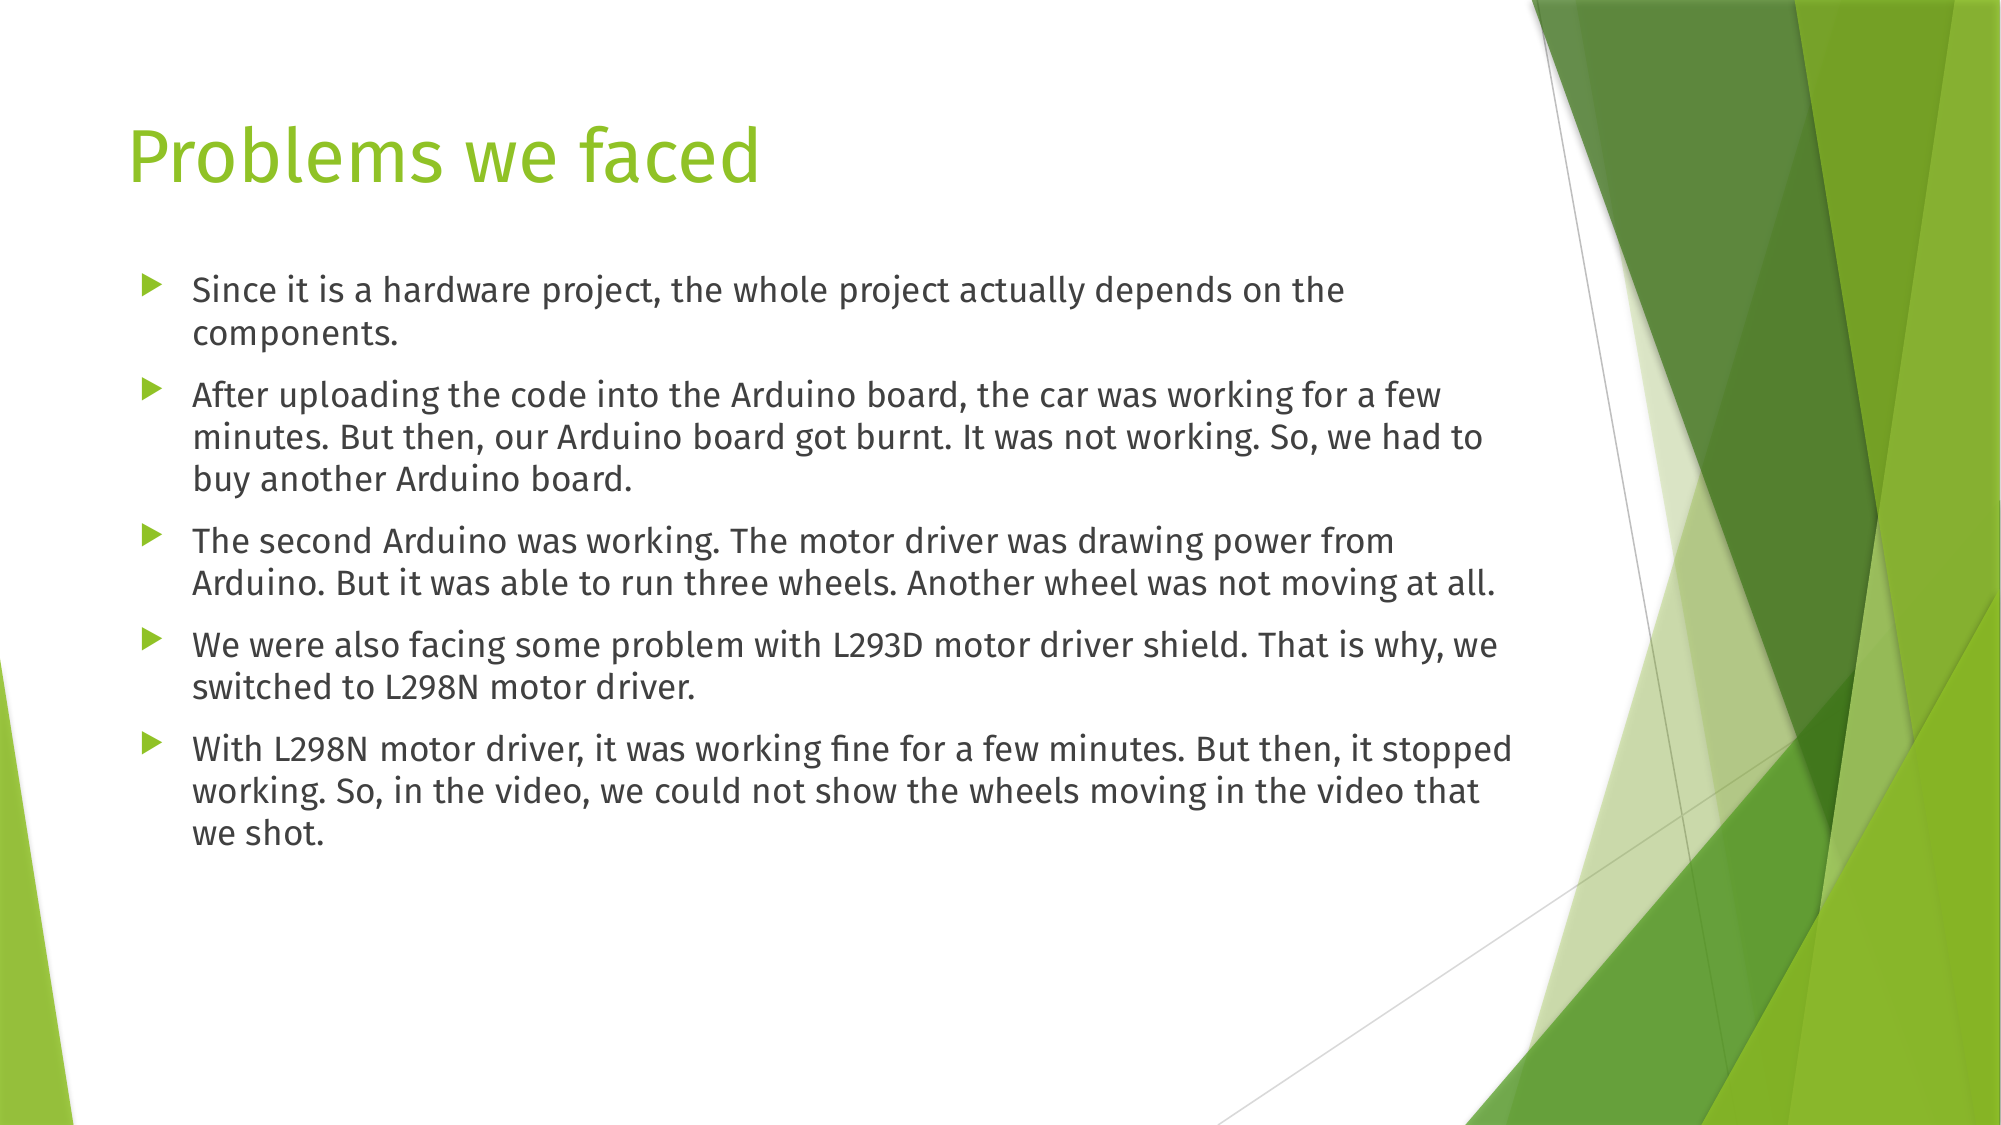

# Problems we faced
Since it is a hardware project, the whole project actually depends on the components.
After uploading the code into the Arduino board, the car was working for a few minutes. But then, our Arduino board got burnt. It was not working. So, we had to buy another Arduino board.
The second Arduino was working. The motor driver was drawing power from Arduino. But it was able to run three wheels. Another wheel was not moving at all.
We were also facing some problem with L293D motor driver shield. That is why, we switched to L298N motor driver.
With L298N motor driver, it was working fine for a few minutes. But then, it stopped working. So, in the video, we could not show the wheels moving in the video that we shot.